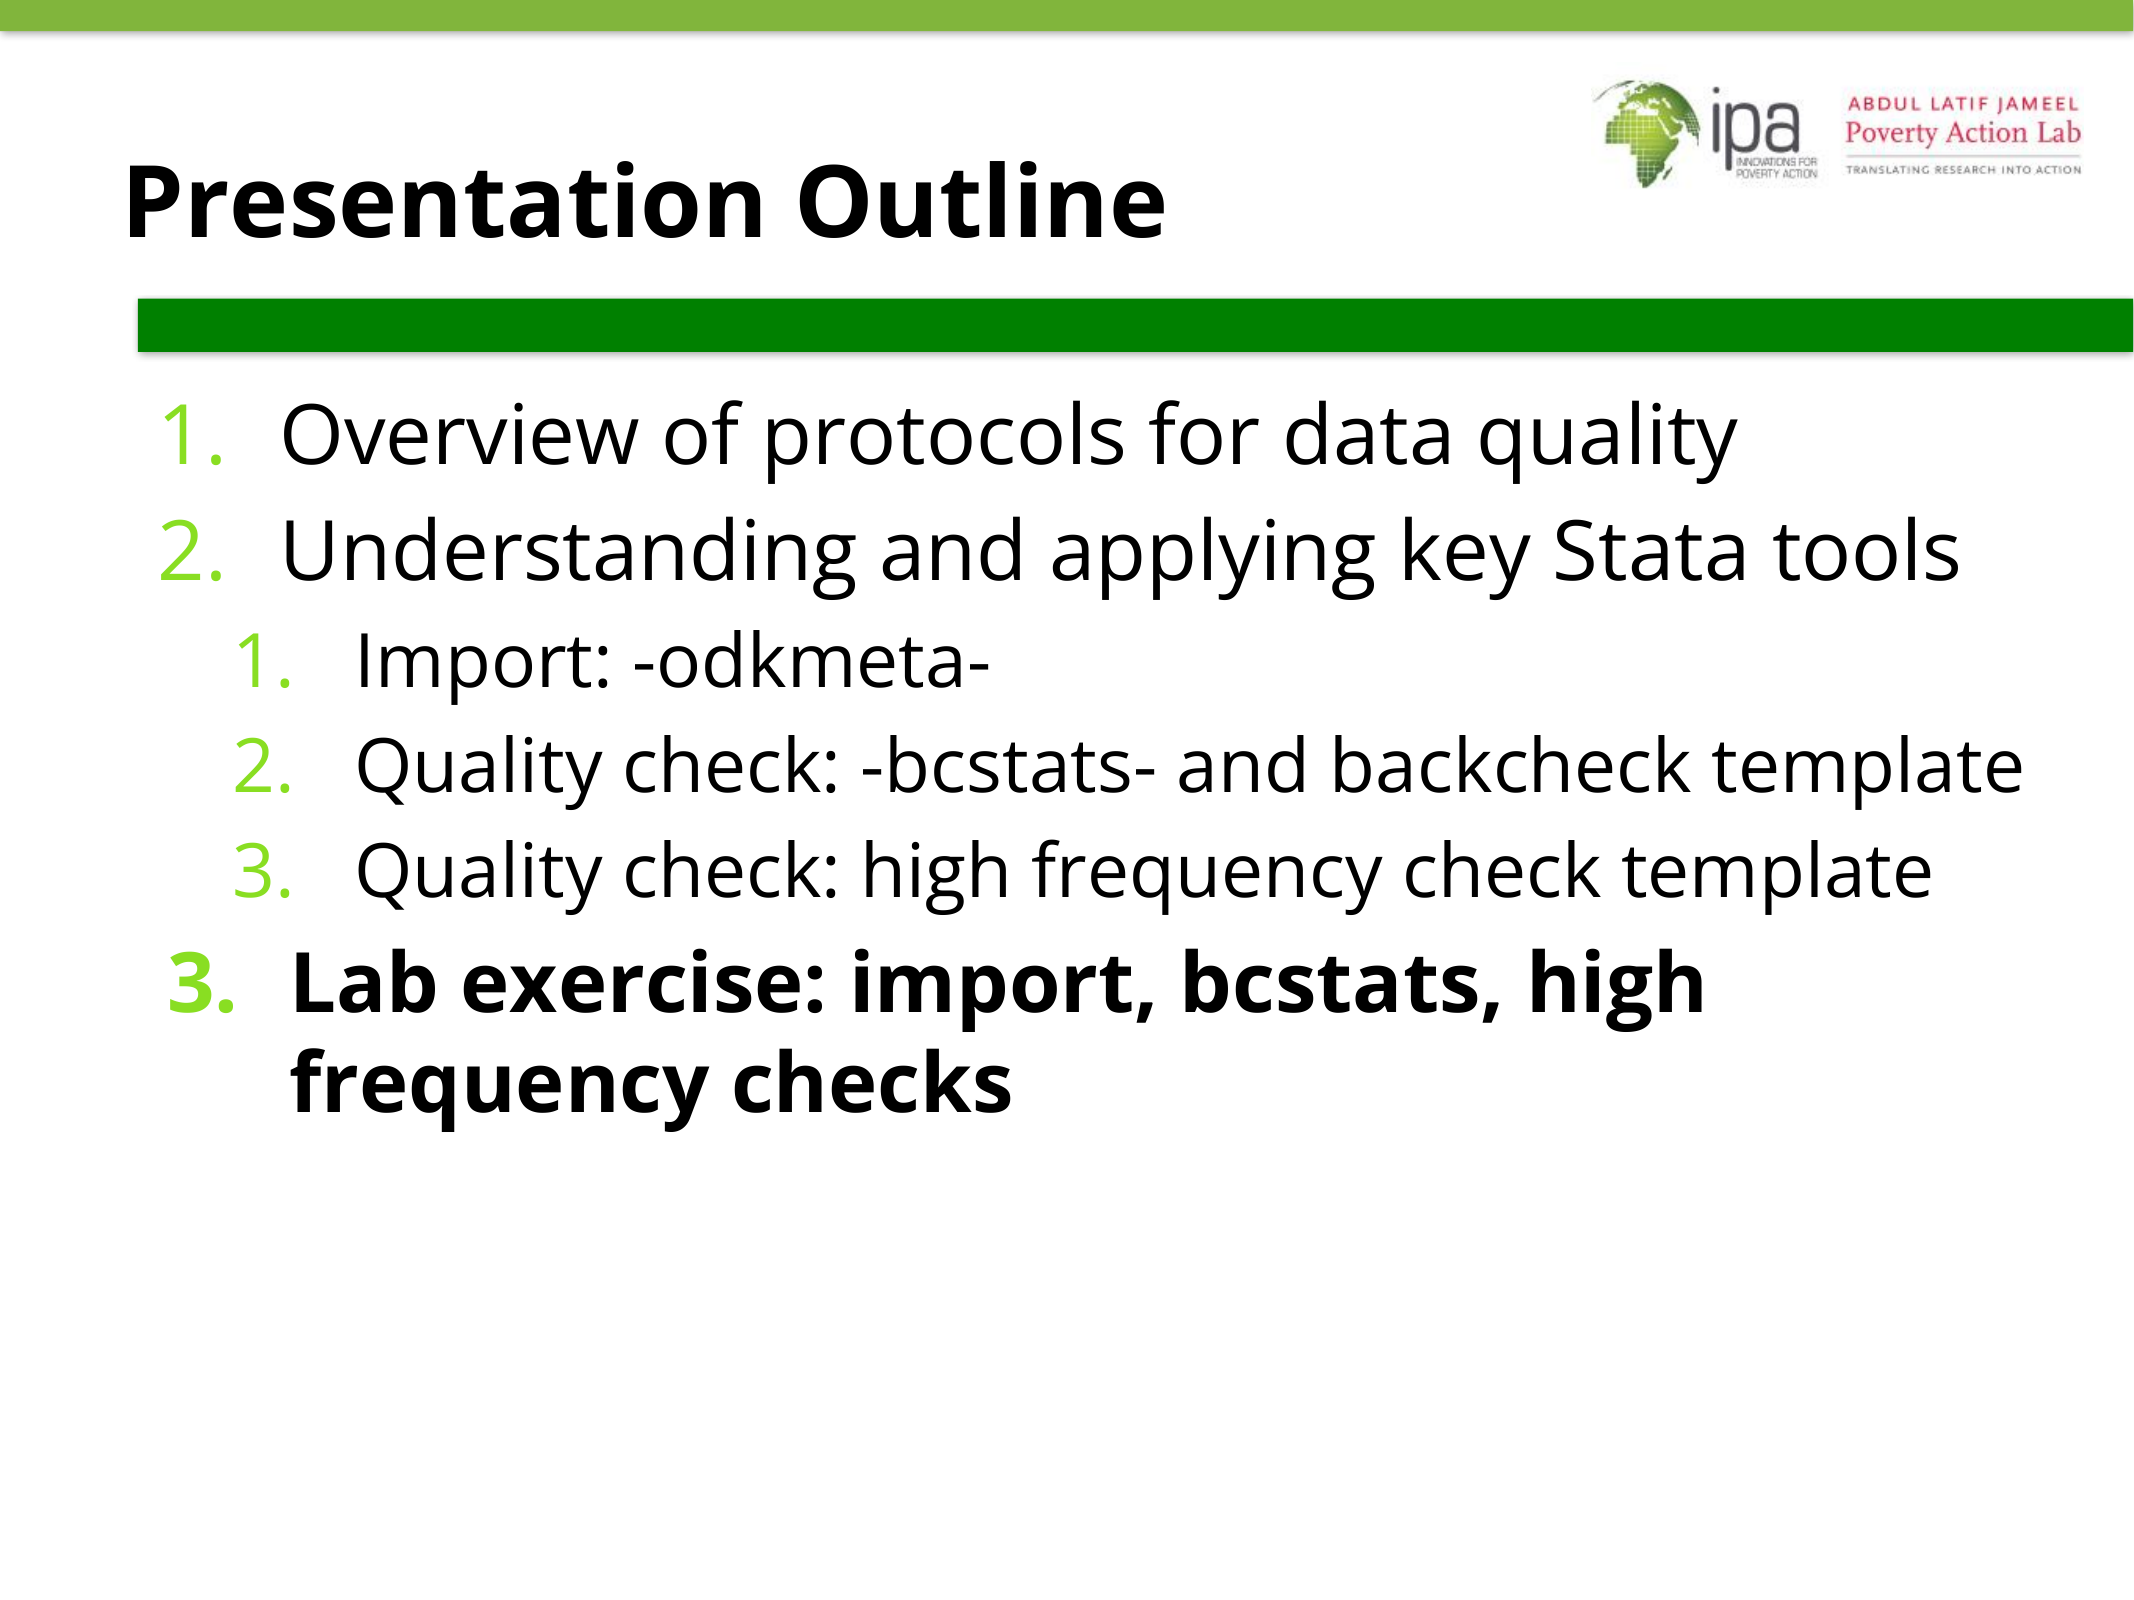

# Presentation Outline
Overview of protocols for data quality
Understanding and applying key Stata tools
Import: -odkmeta-
Quality check: -bcstats- and backcheck template
Quality check: high frequency check template
Lab exercise: import, bcstats, high frequency checks